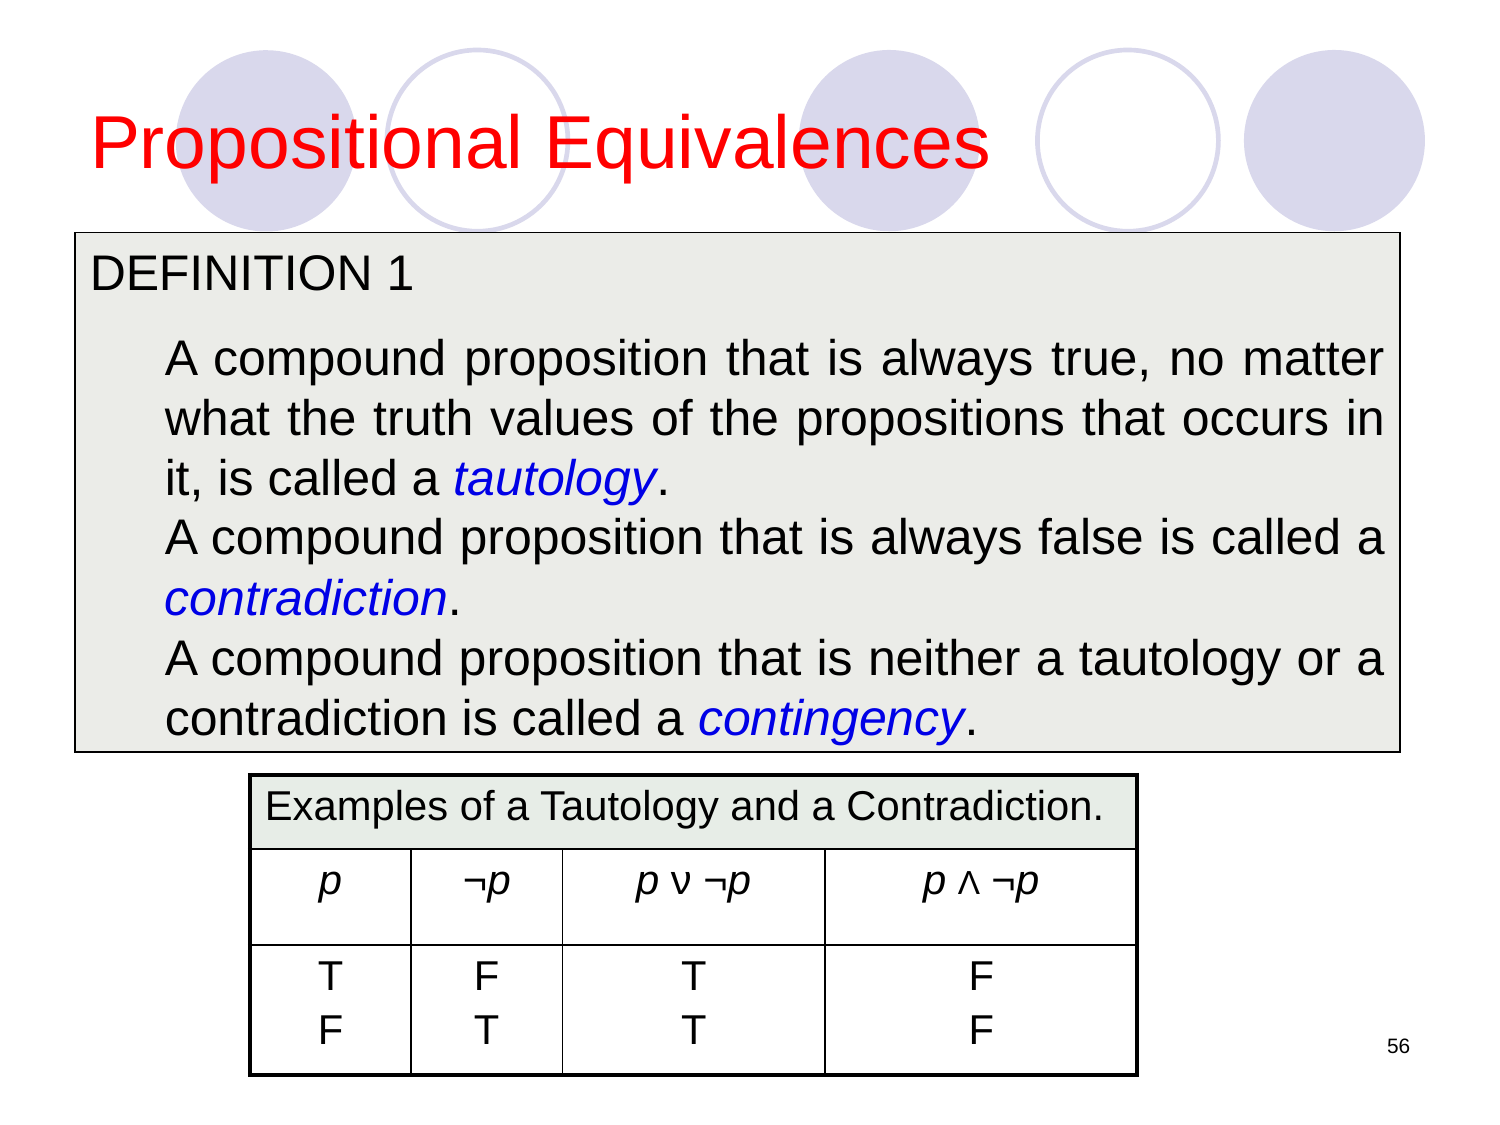

# Propositional Equivalences
DEFINITION 1

A compound proposition that is always true, no matter what the truth values of the propositions that occurs in it, is called a tautology.
A compound proposition that is always false is called a contradiction.
A compound proposition that is neither a tautology or a contradiction is called a contingency.

| Examples of a Tautology and a Contradiction. |  |  |  |
| --- | --- | --- | --- |
| p | ¬p | p ν ¬p | p Λ ¬p |
| T F | F T | T T | F F |
56